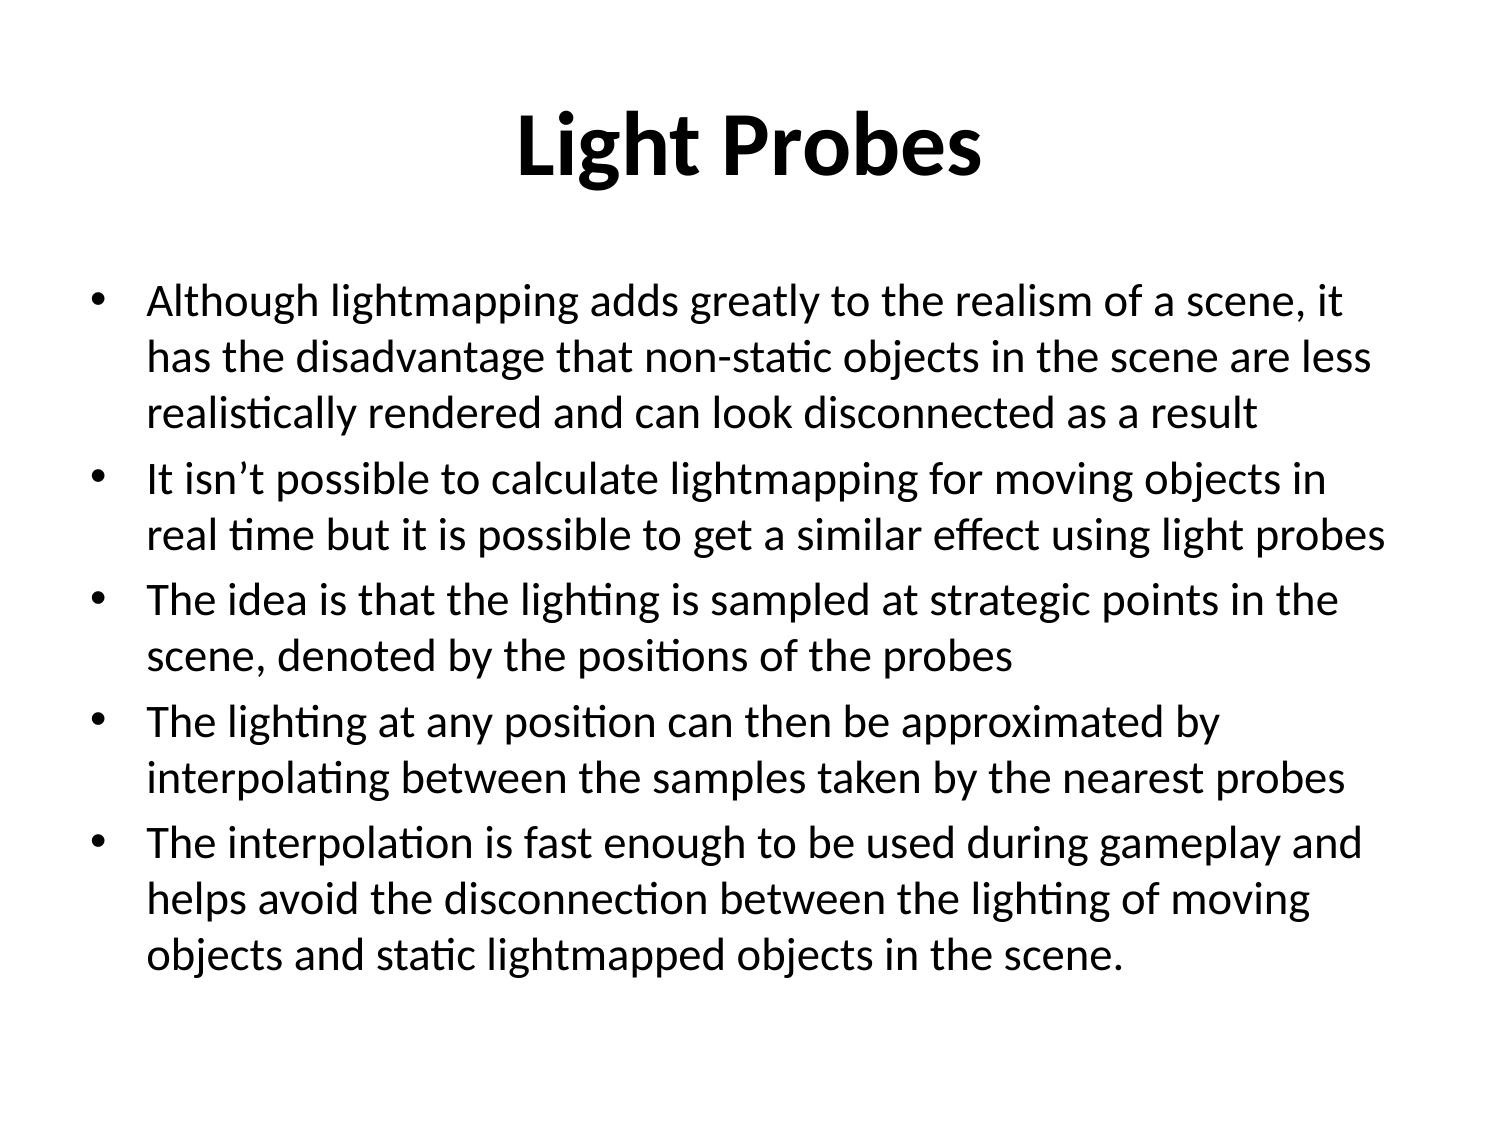

# Light Probes
Although lightmapping adds greatly to the realism of a scene, it has the disadvantage that non-static objects in the scene are less realistically rendered and can look disconnected as a result
It isn’t possible to calculate lightmapping for moving objects in real time but it is possible to get a similar effect using light probes
The idea is that the lighting is sampled at strategic points in the scene, denoted by the positions of the probes
The lighting at any position can then be approximated by interpolating between the samples taken by the nearest probes
The interpolation is fast enough to be used during gameplay and helps avoid the disconnection between the lighting of moving objects and static lightmapped objects in the scene.